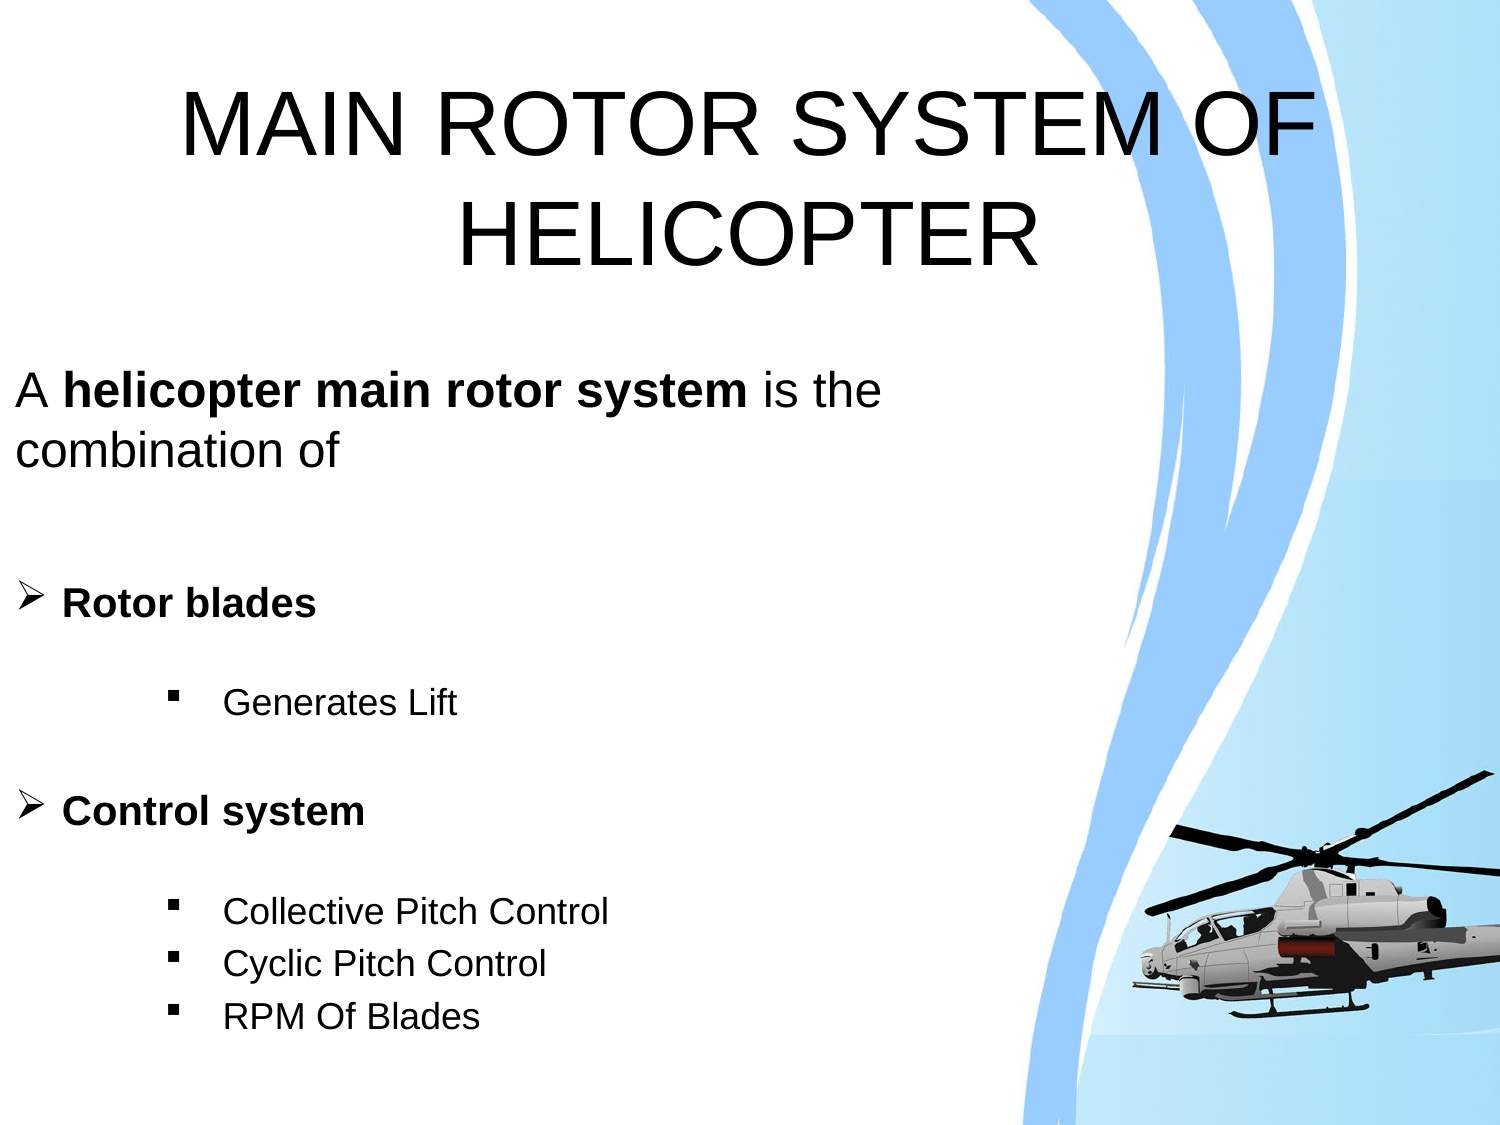

# MAIN ROTOR SYSTEM OF HELICOPTER
A helicopter main rotor system is the combination of
Rotor blades
 Generates Lift

Control system
 Collective Pitch Control
 Cyclic Pitch Control
 RPM Of Blades